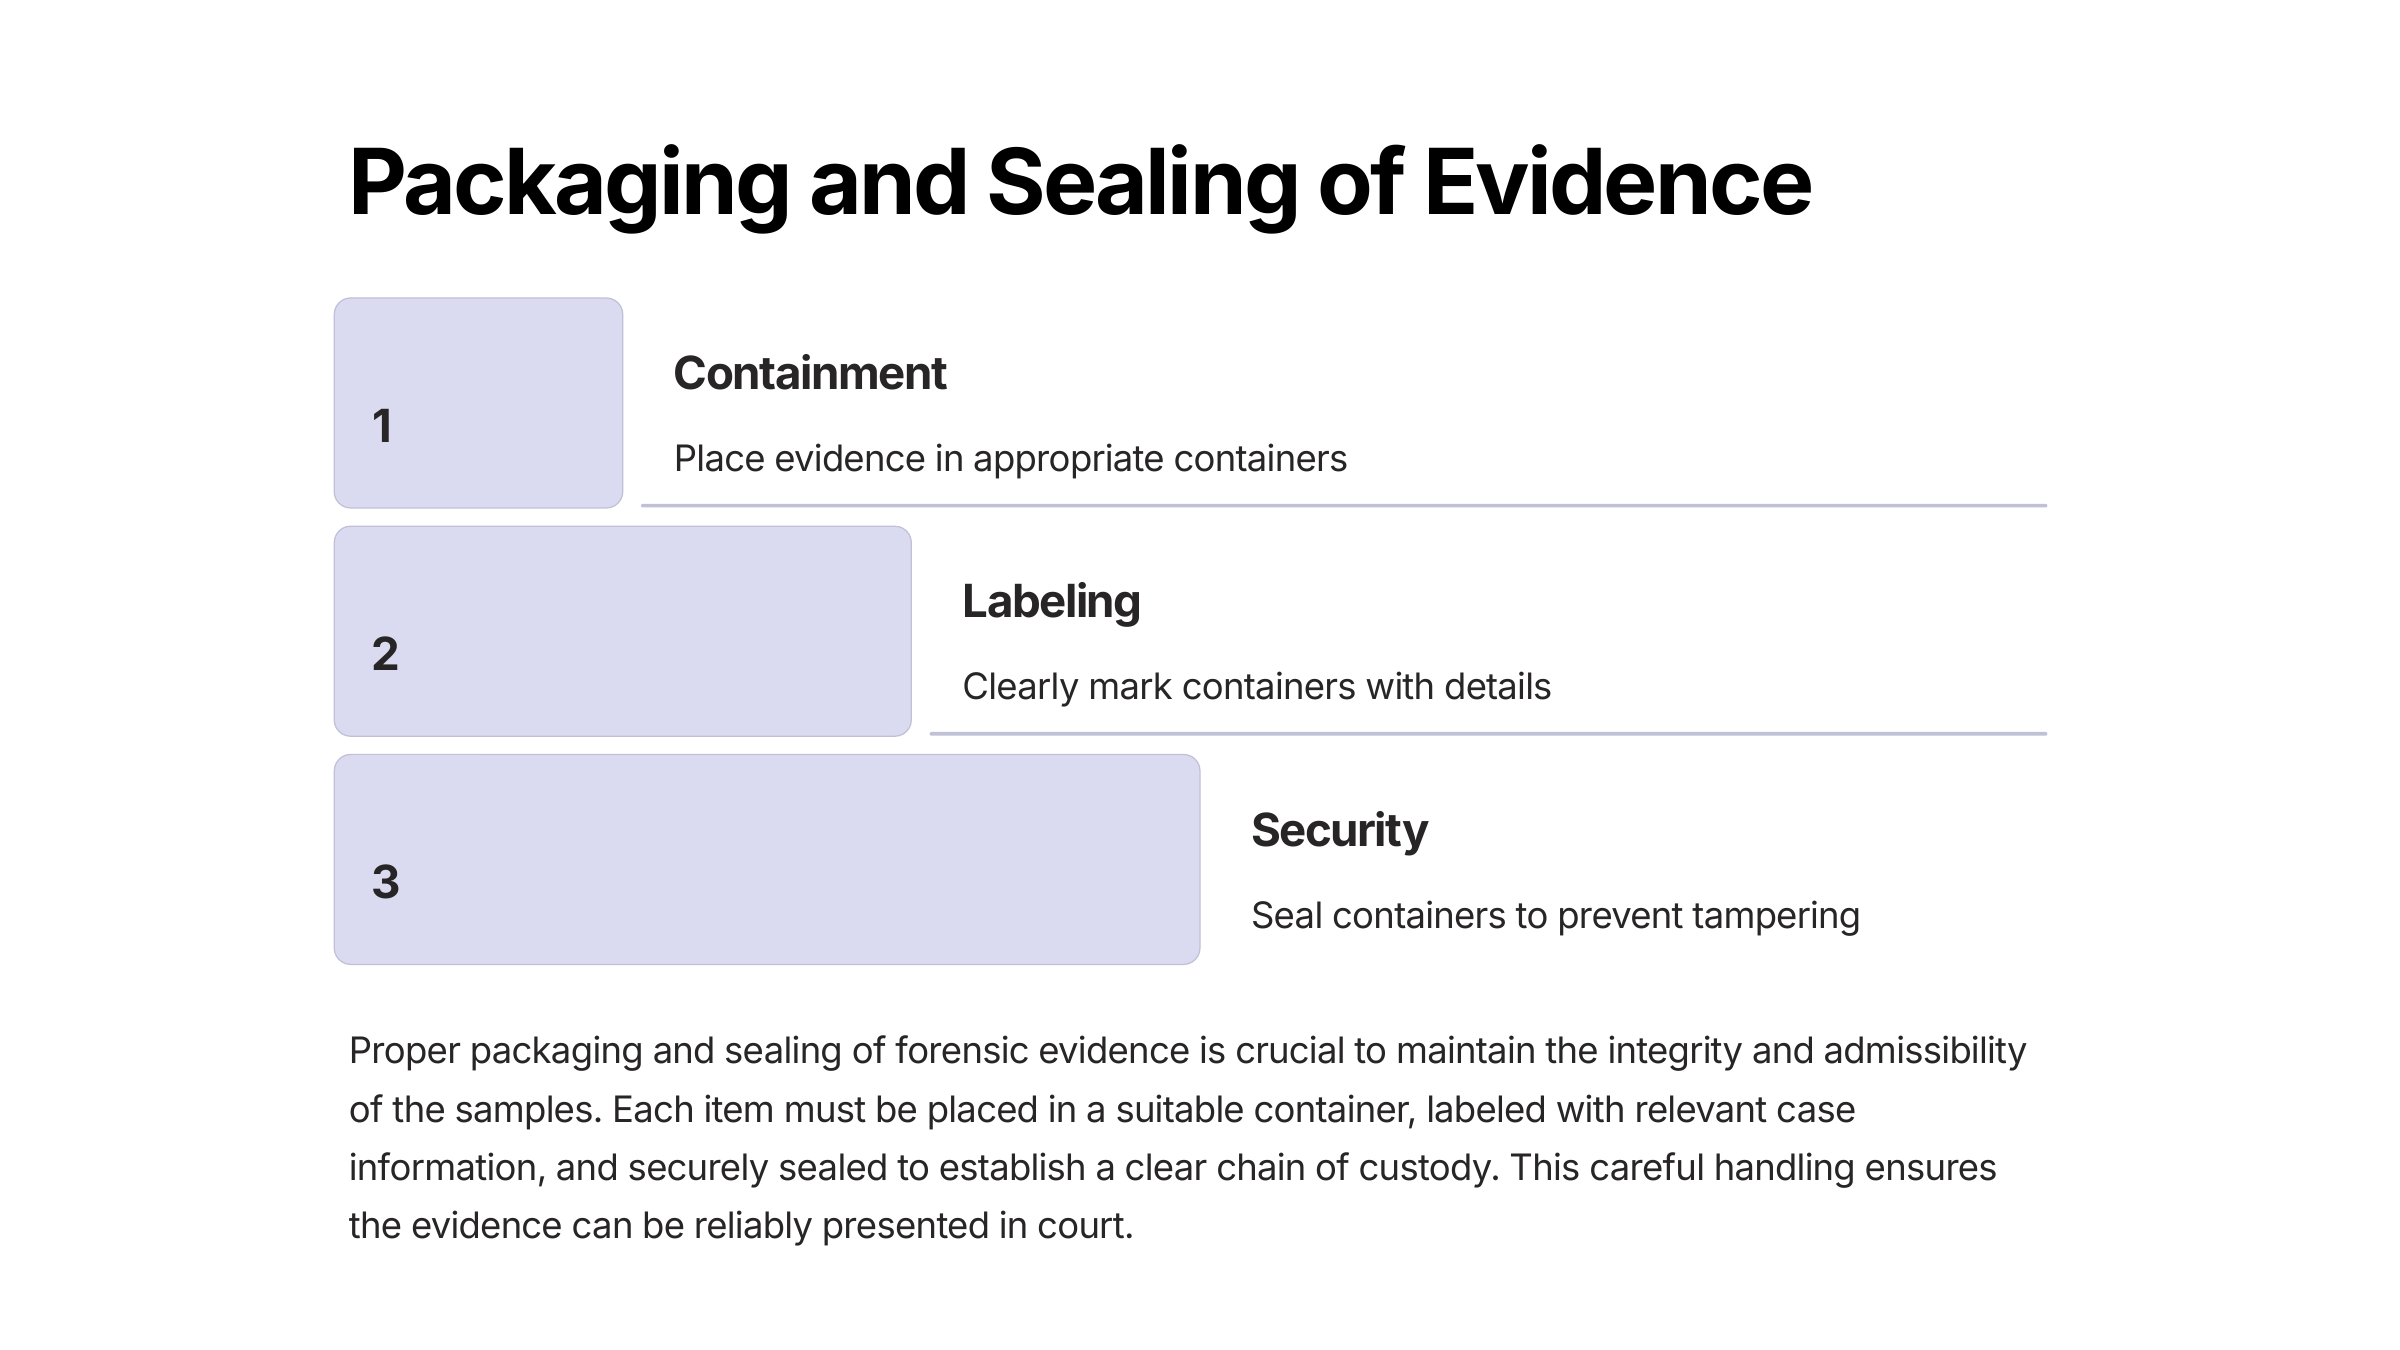

Packaging and Sealing of Evidence

Containment
1
Place evidence in appropriate containers

Labeling
2
Clearly mark containers with details

Security
3
Seal containers to prevent tampering
Proper packaging and sealing of forensic evidence is crucial to maintain the integrity and admissibility of the samples. Each item must be placed in a suitable container, labeled with relevant case information, and securely sealed to establish a clear chain of custody. This careful handling ensures the evidence can be reliably presented in court.